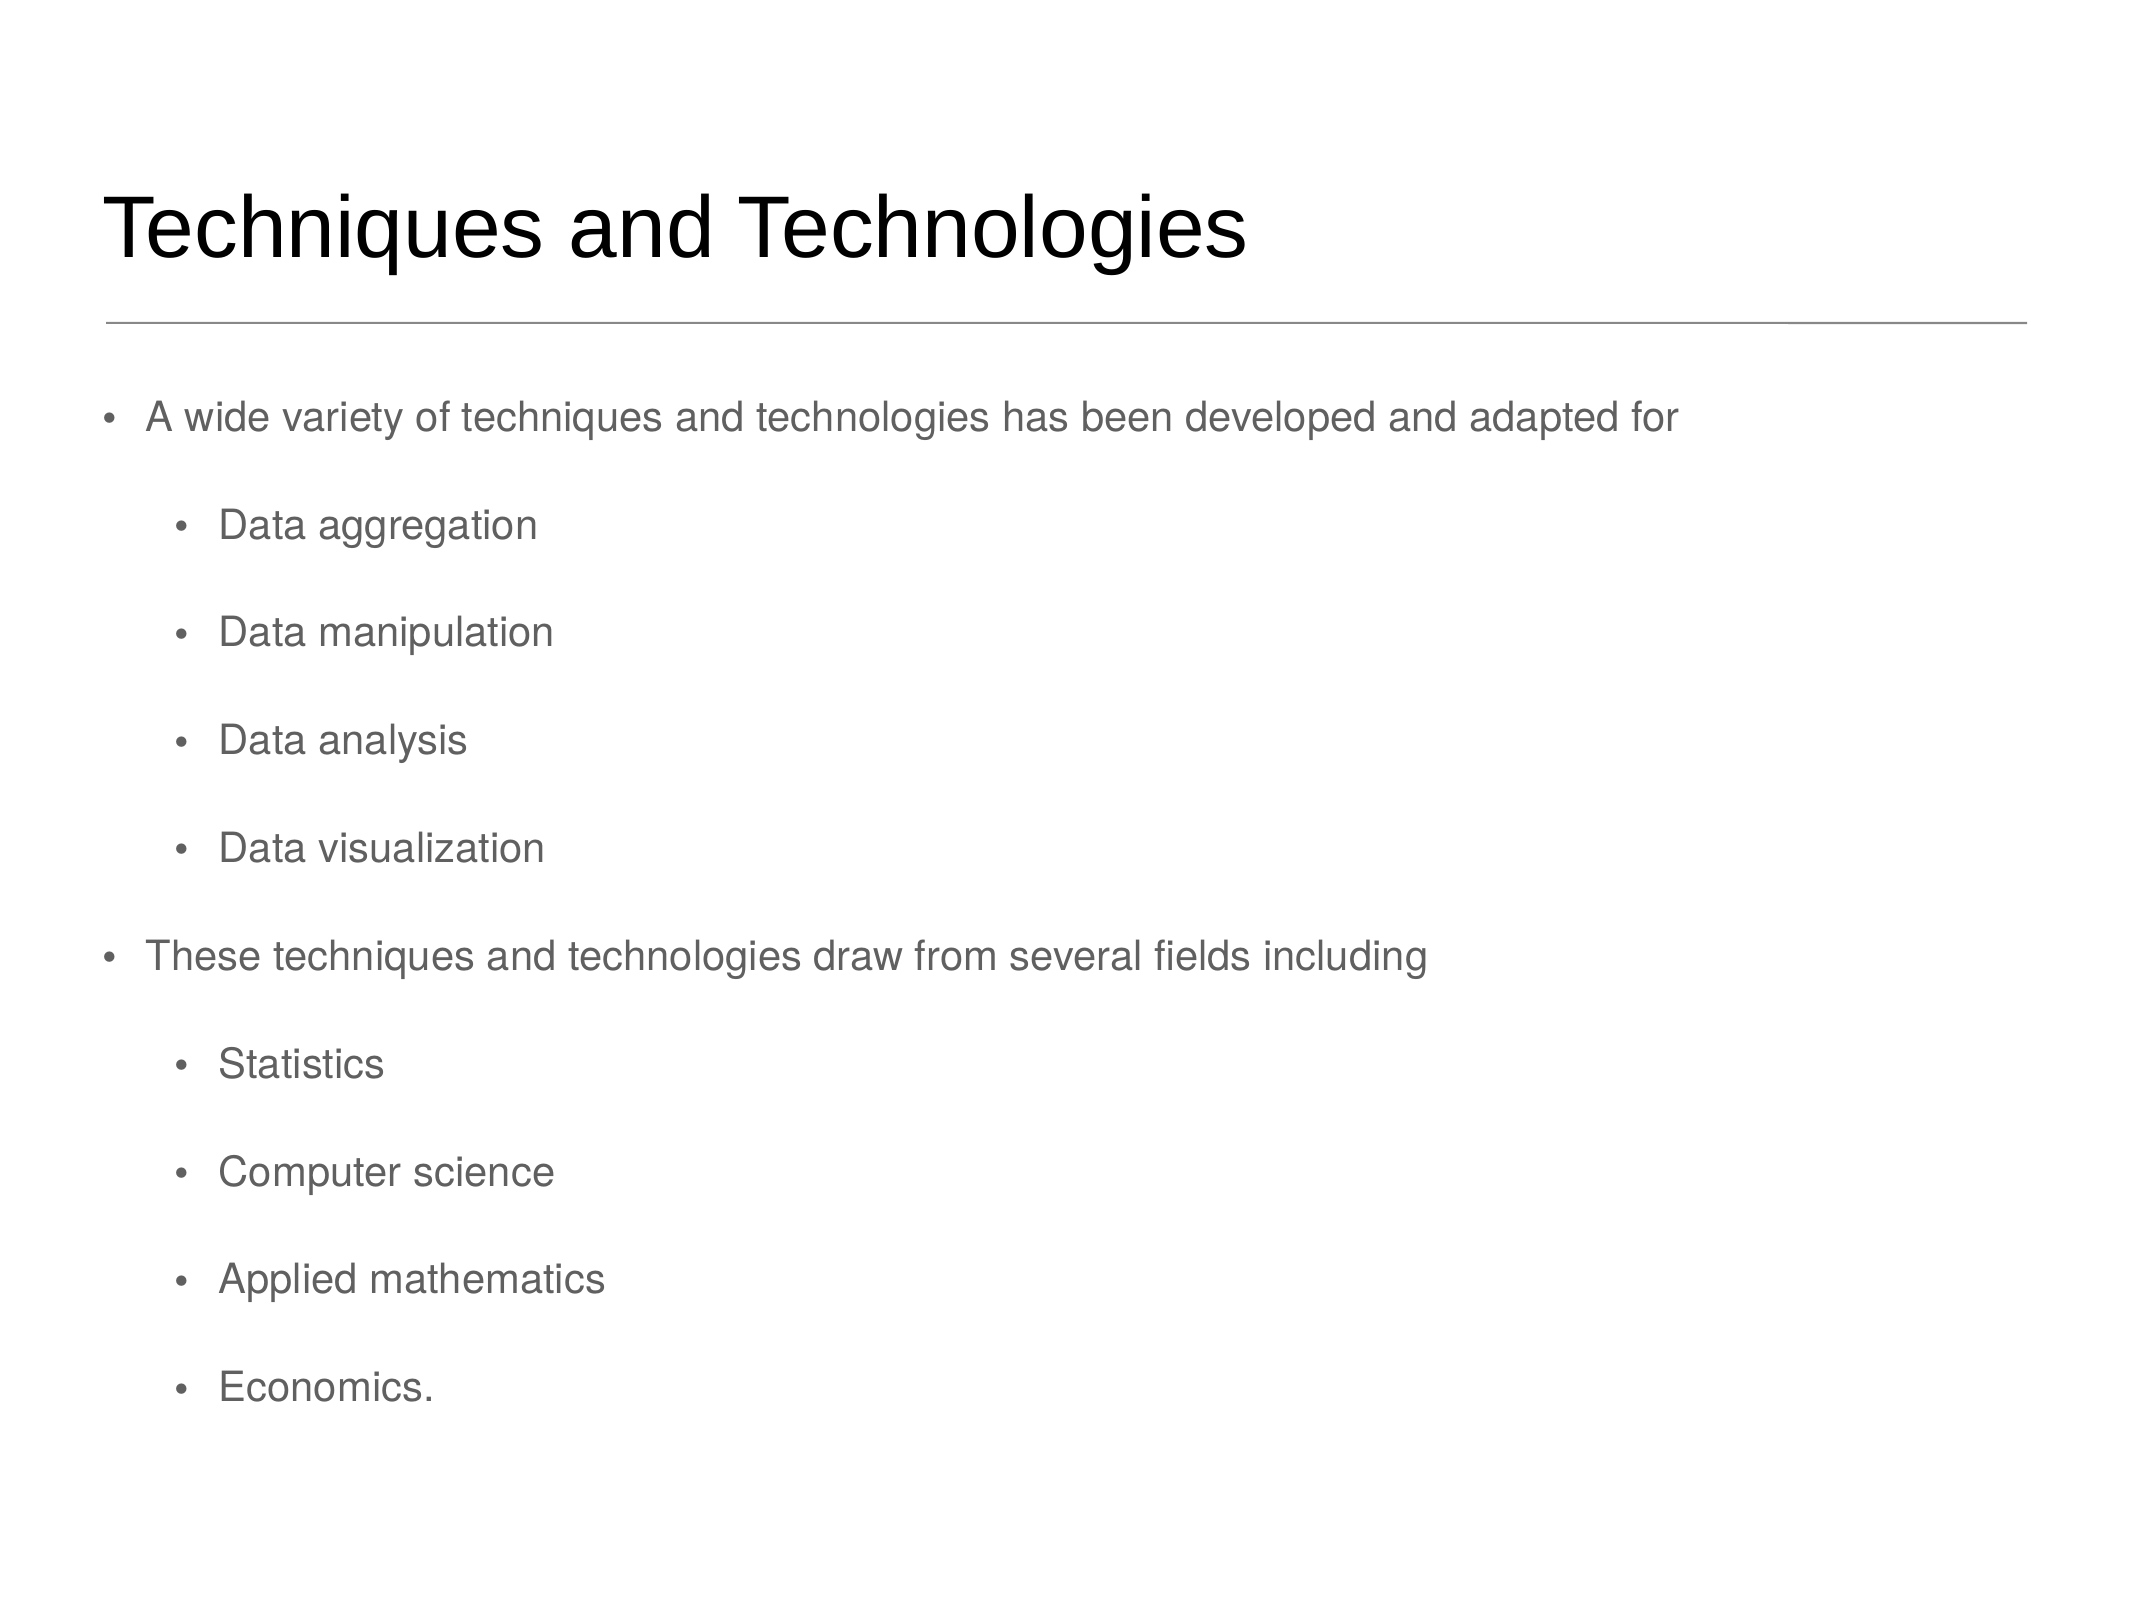

# Techniques and Technologies
A wide variety of techniques and technologies has been developed and adapted for
Data aggregation
Data manipulation
Data analysis
Data visualization
These techniques and technologies draw from several fields including
Statistics
Computer science
Applied mathematics
Economics.